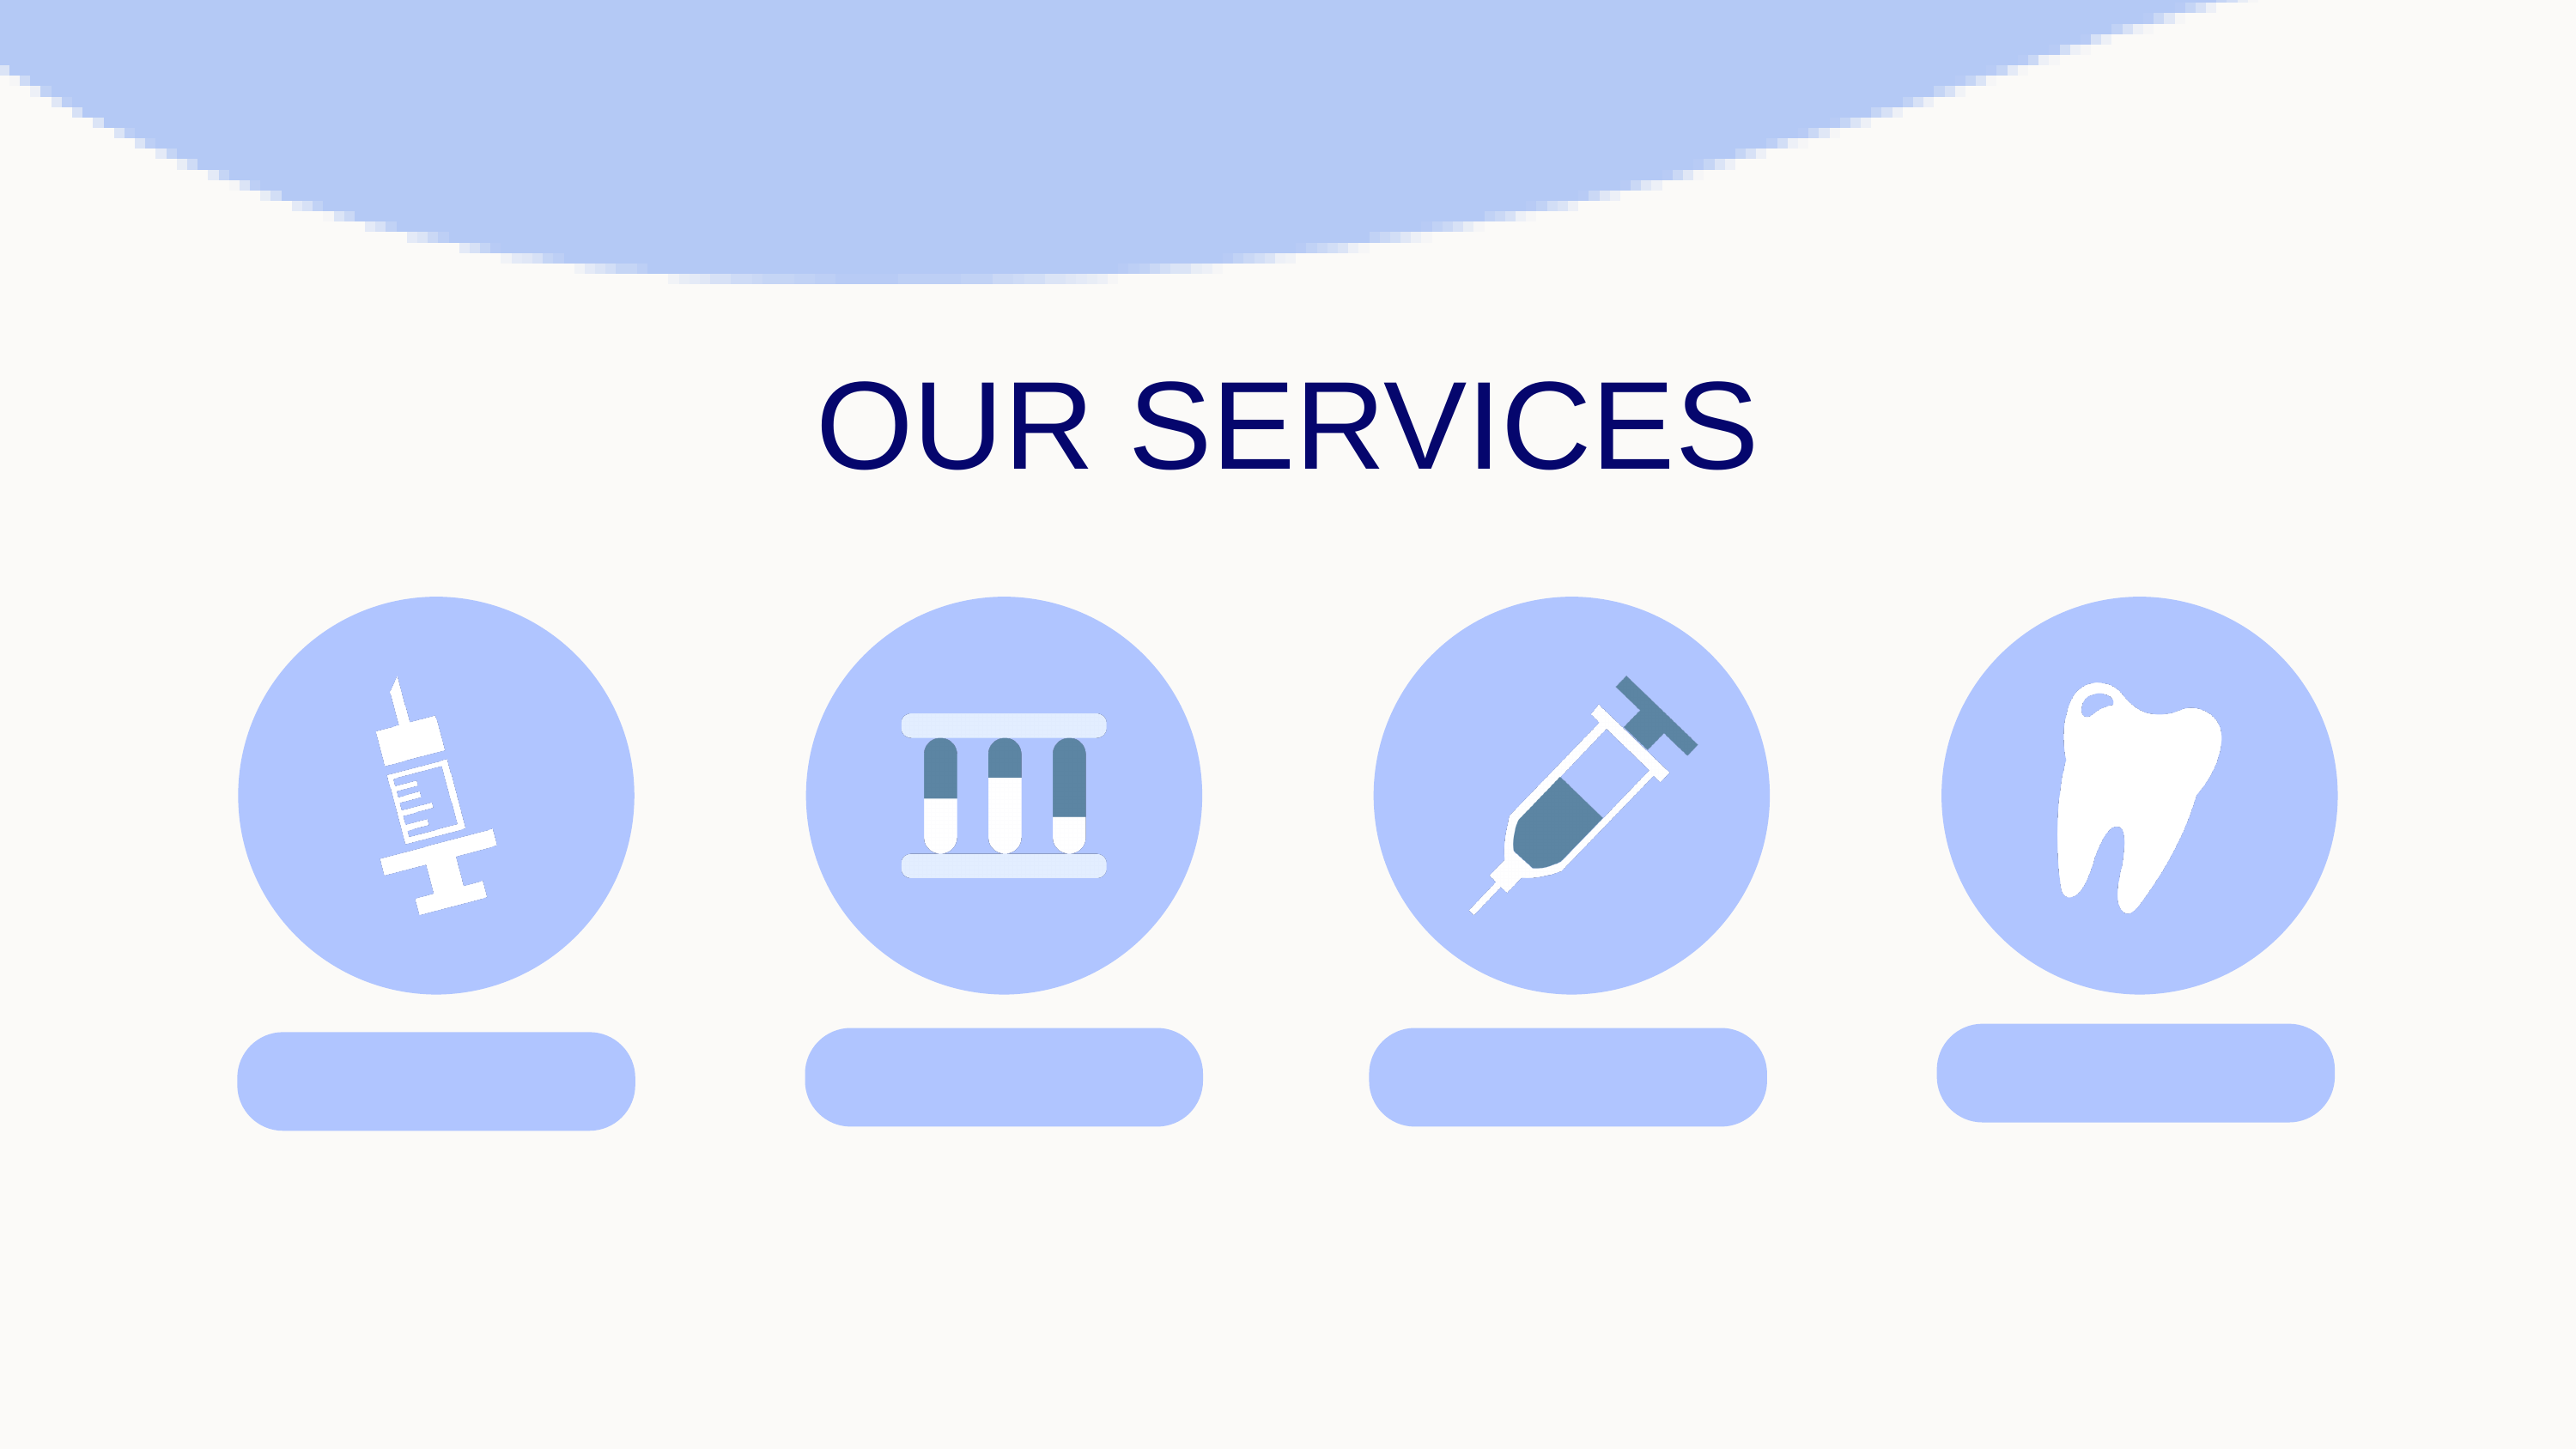

OUR SERVICES

Service 4

Service 2

Service 3

Service 1